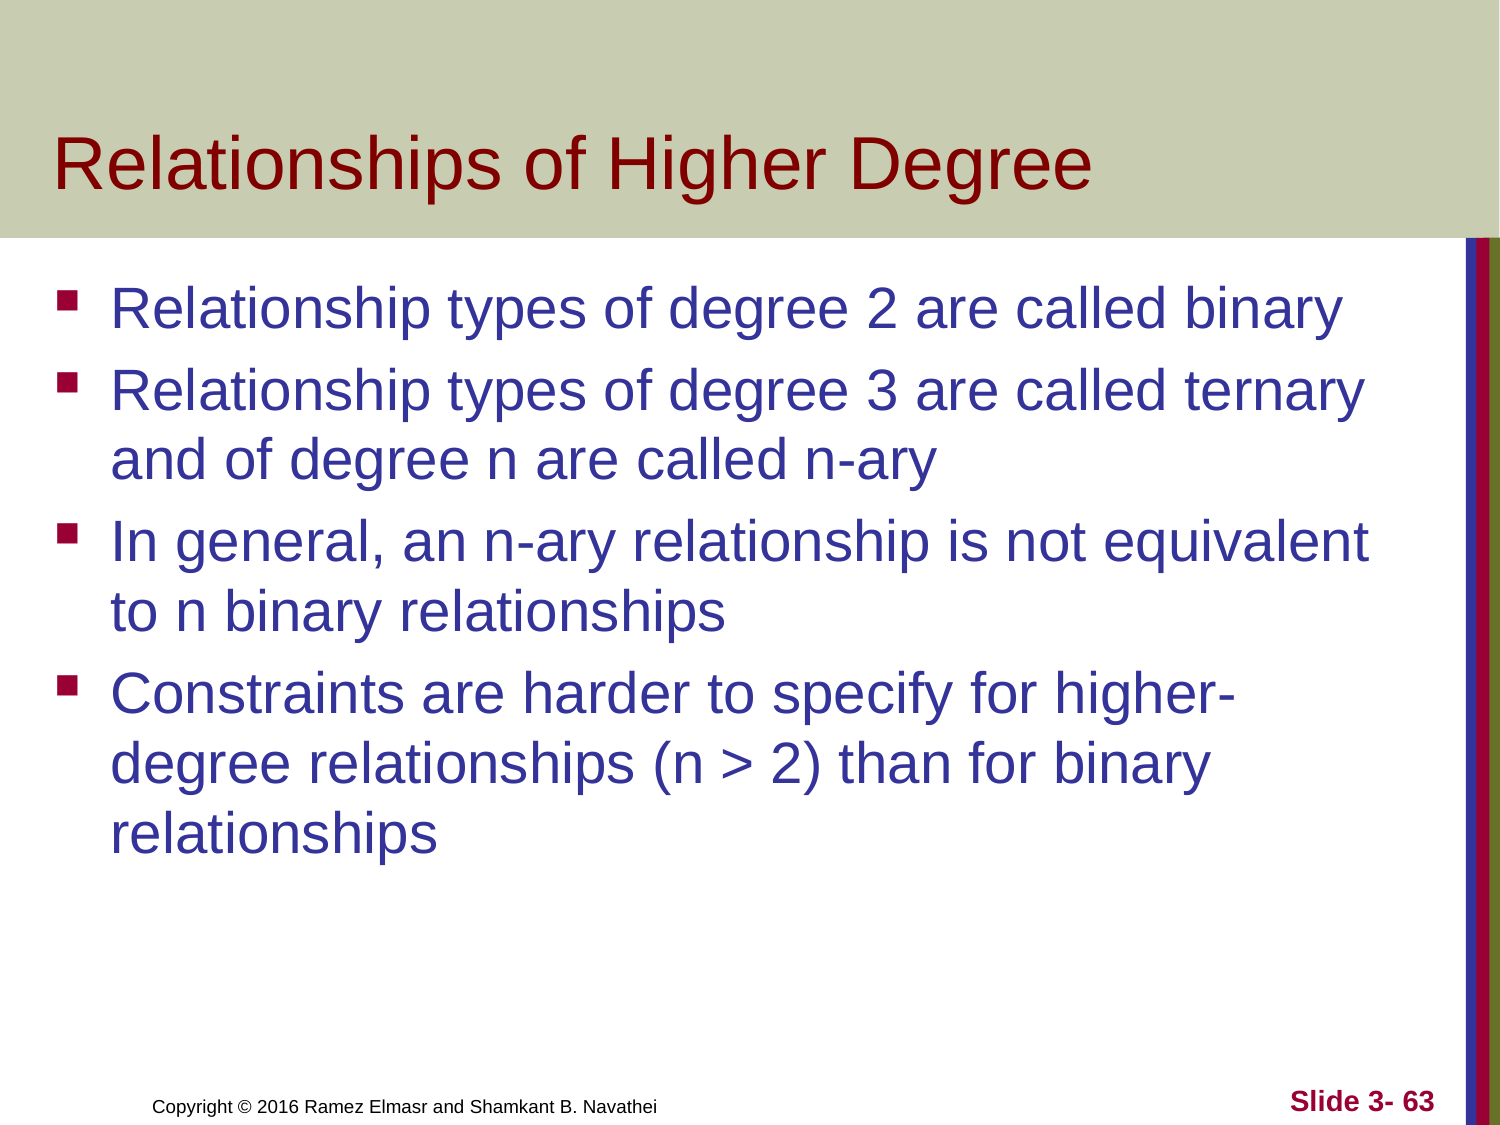

# Relationships of Higher Degree
Relationship types of degree 2 are called binary
Relationship types of degree 3 are called ternary and of degree n are called n-ary
In general, an n-ary relationship is not equivalent to n binary relationships
Constraints are harder to specify for higher-degree relationships (n > 2) than for binary relationships
Slide 3- 63